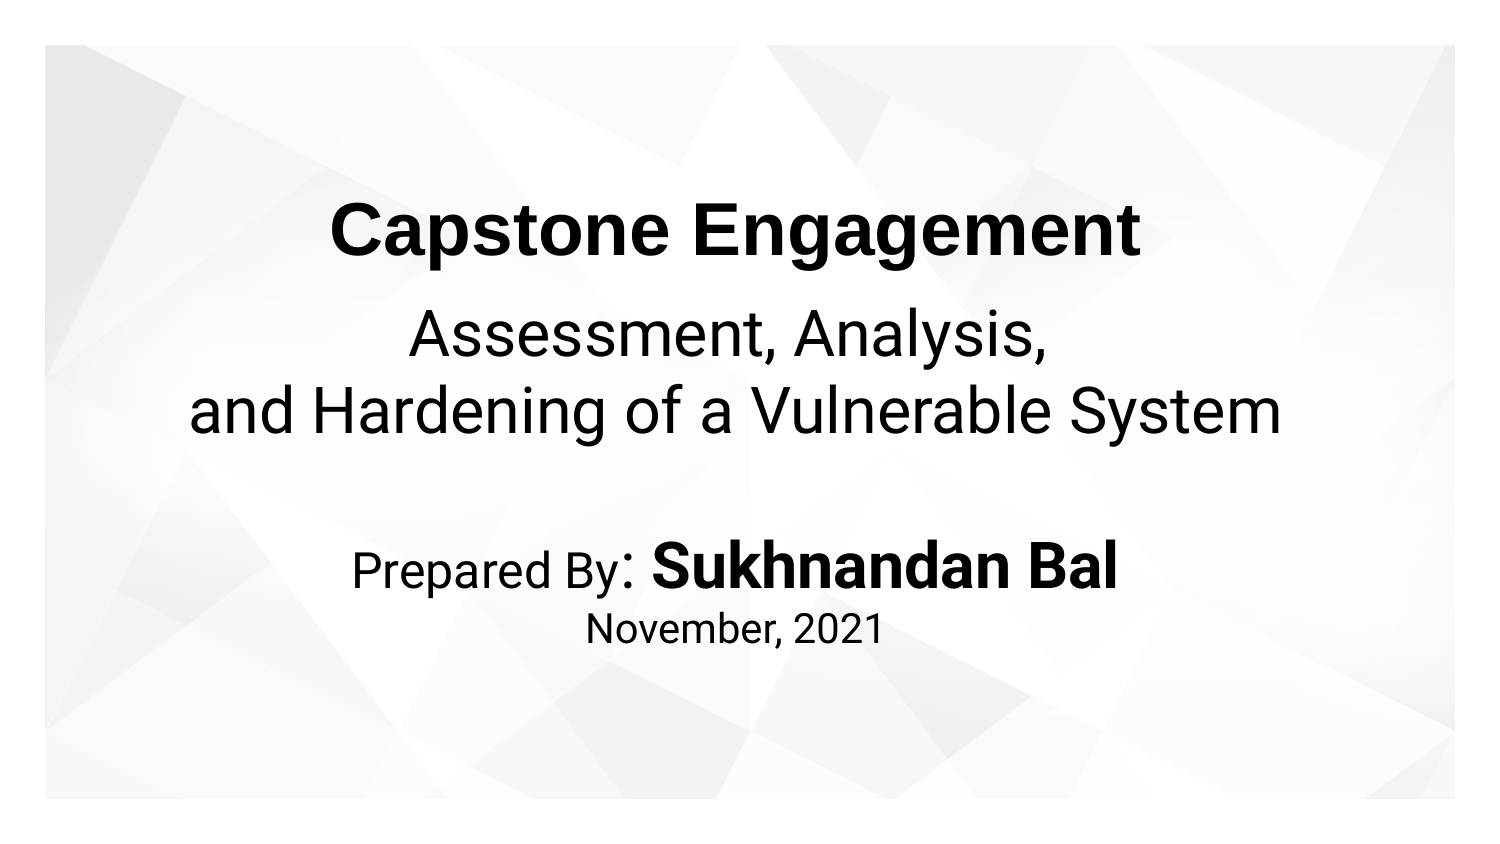

# Capstone Engagement
Assessment, Analysis,
and Hardening of a Vulnerable System
Prepared By: Sukhnandan Bal
November, 2021